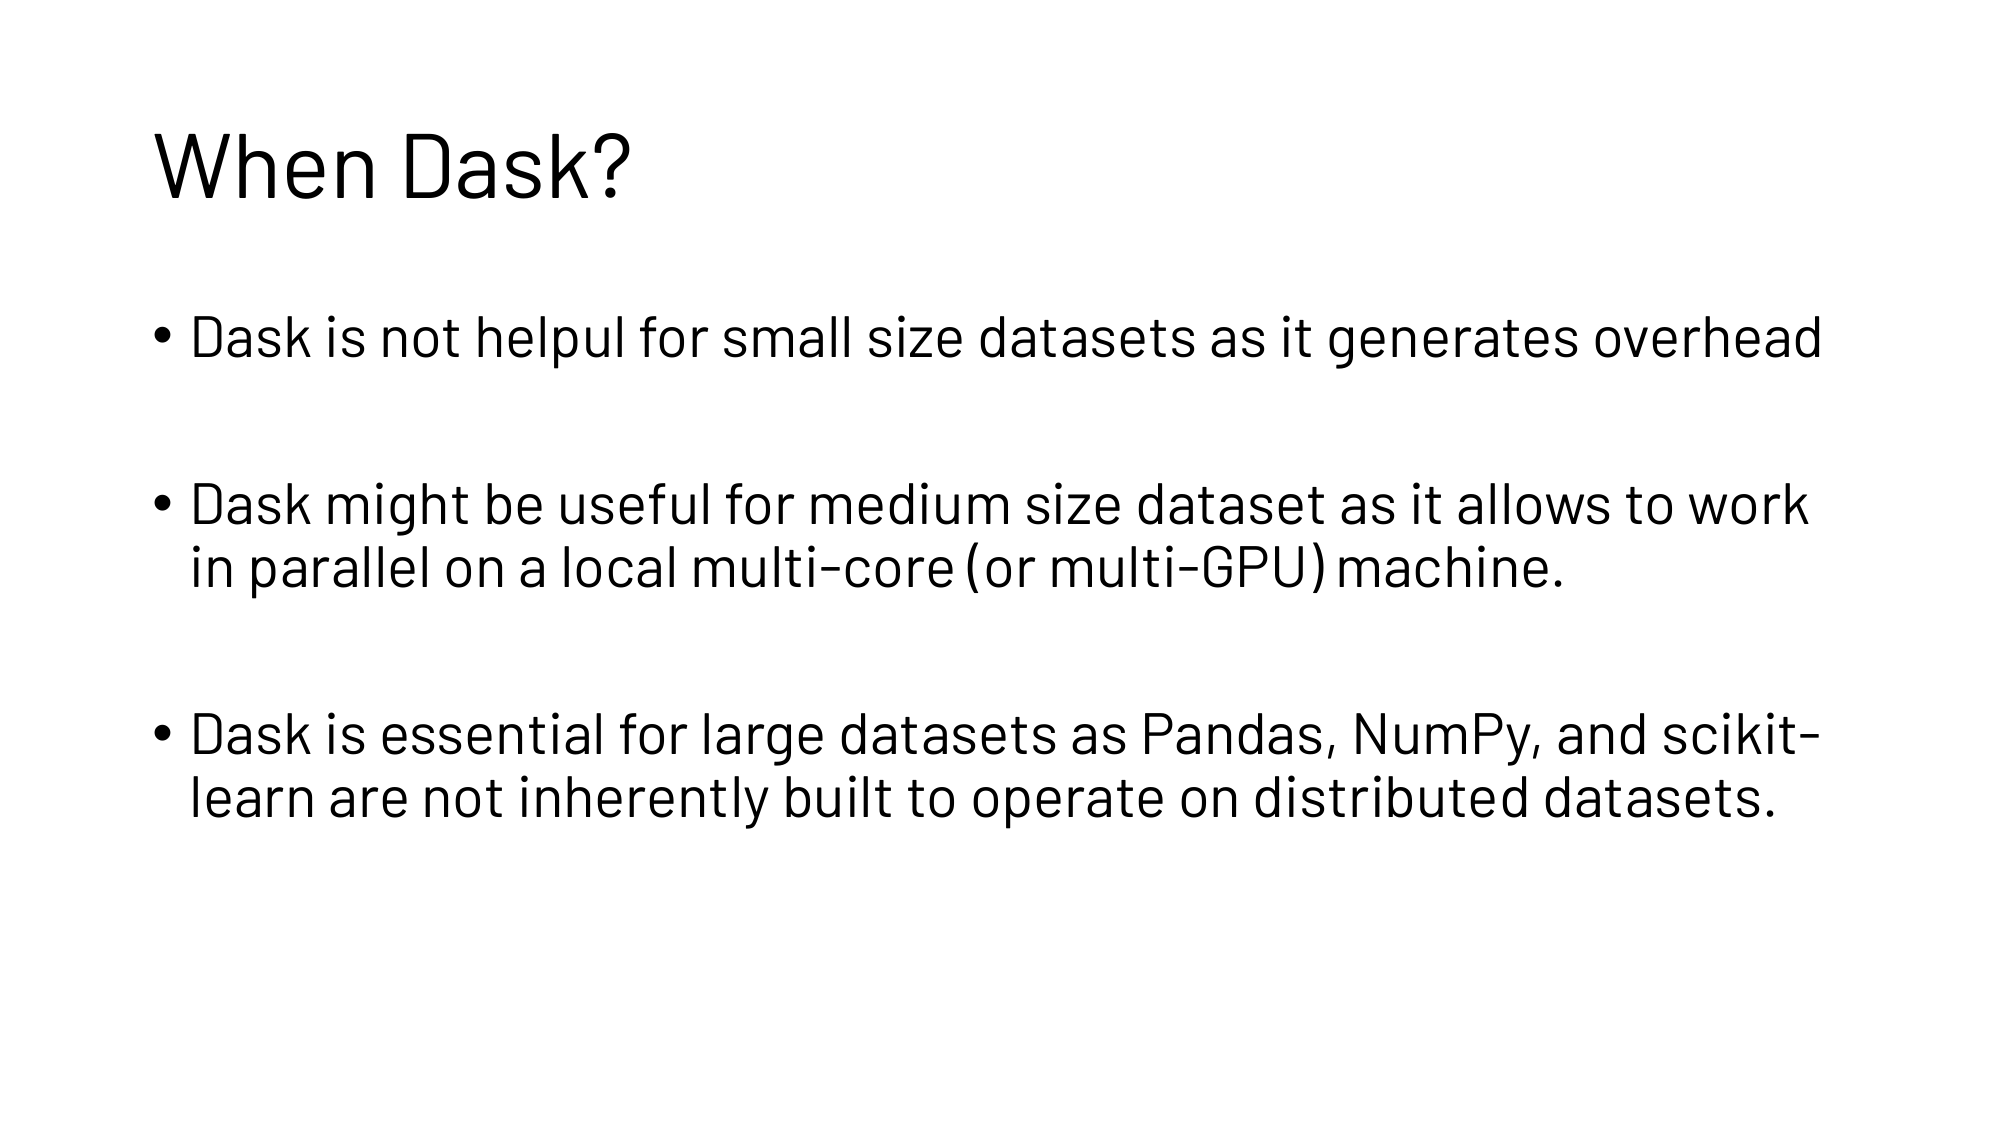

# When Dask?
Dask is not helpul for small size datasets as it generates overhead

Dask might be useful for medium size dataset as it allows to work in parallel on a local multi-core (or multi-GPU) machine.

Dask is essential for large datasets as Pandas, NumPy, and scikit-learn are not inherently built to operate on distributed datasets.